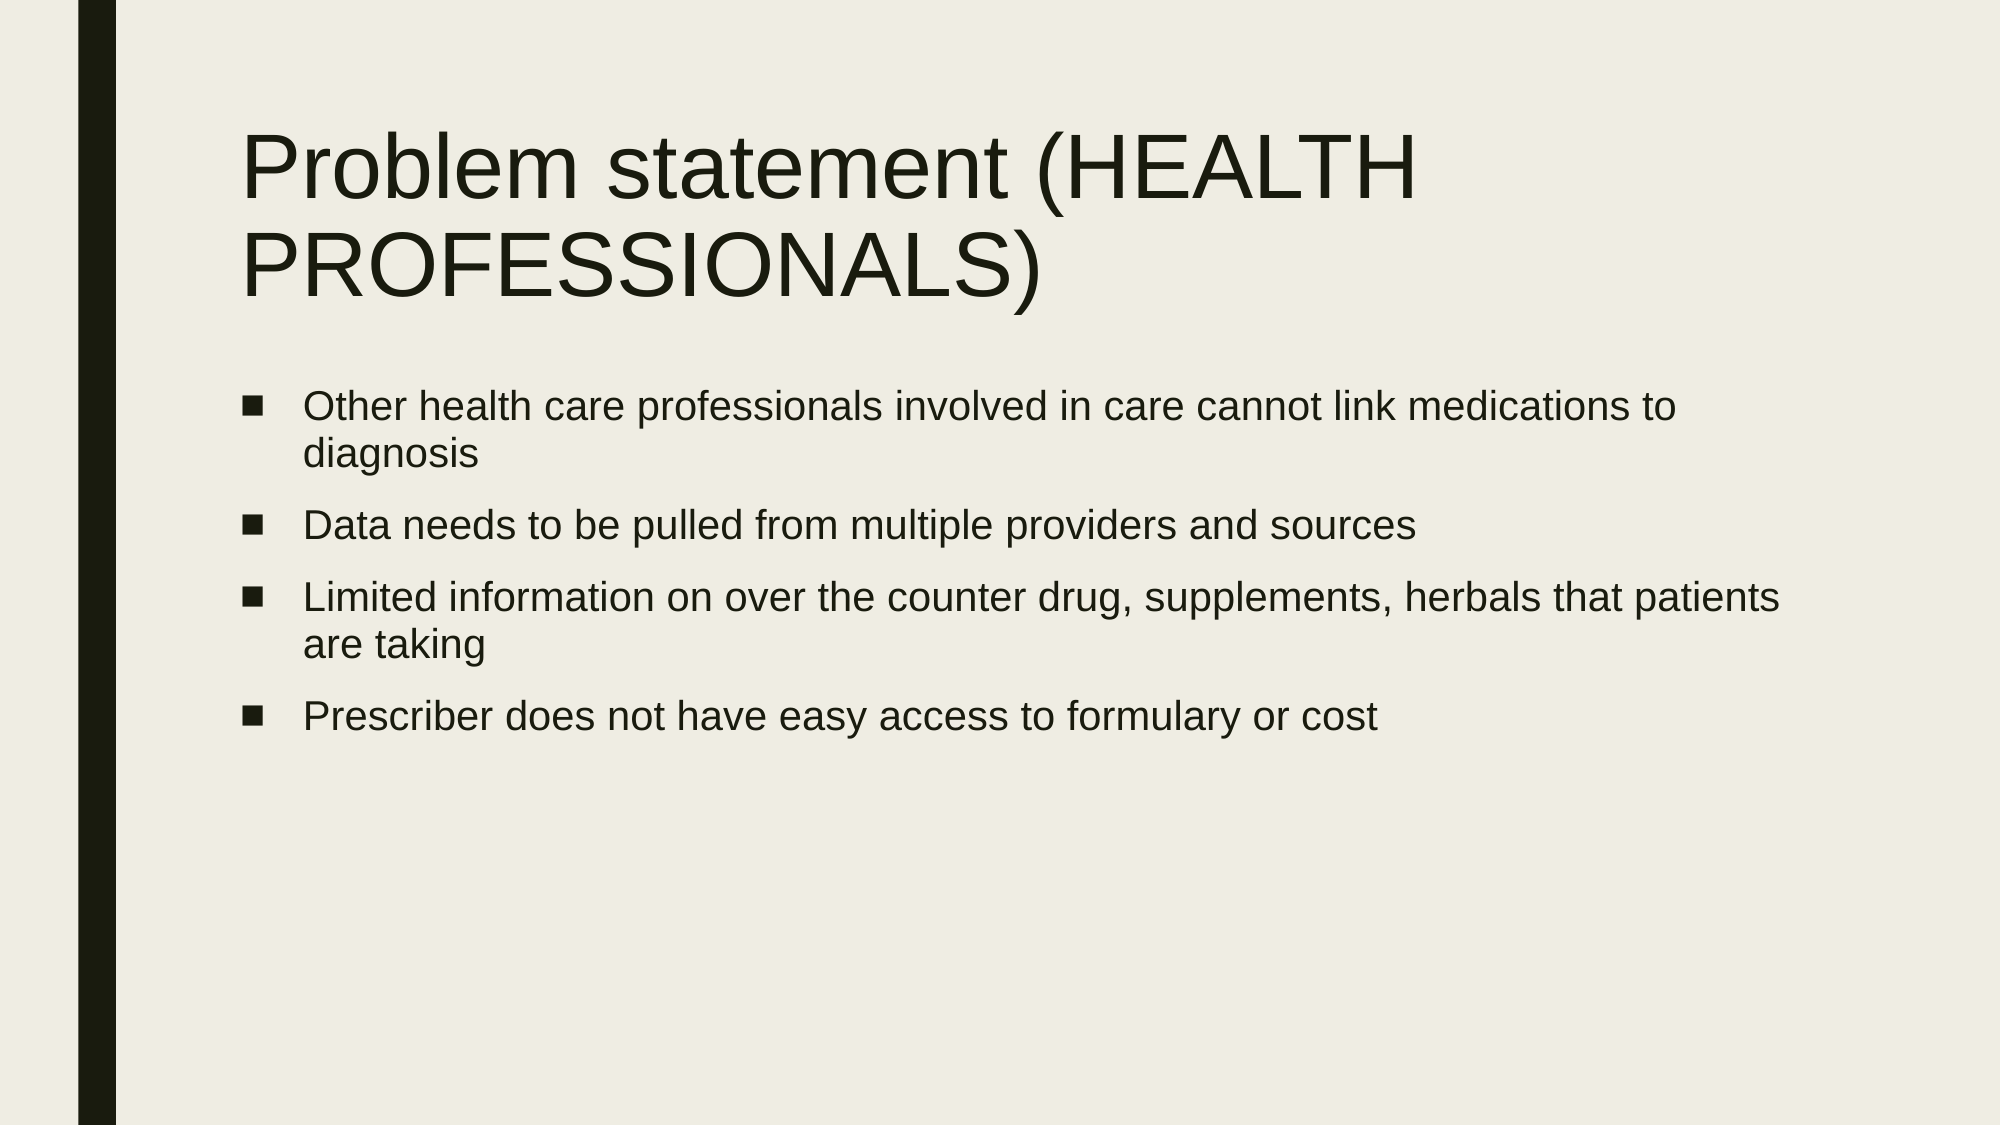

# Problem statement (HEALTH PROFESSIONALS)
Other health care professionals involved in care cannot link medications to diagnosis
Data needs to be pulled from multiple providers and sources
Limited information on over the counter drug, supplements, herbals that patients are taking
Prescriber does not have easy access to formulary or cost